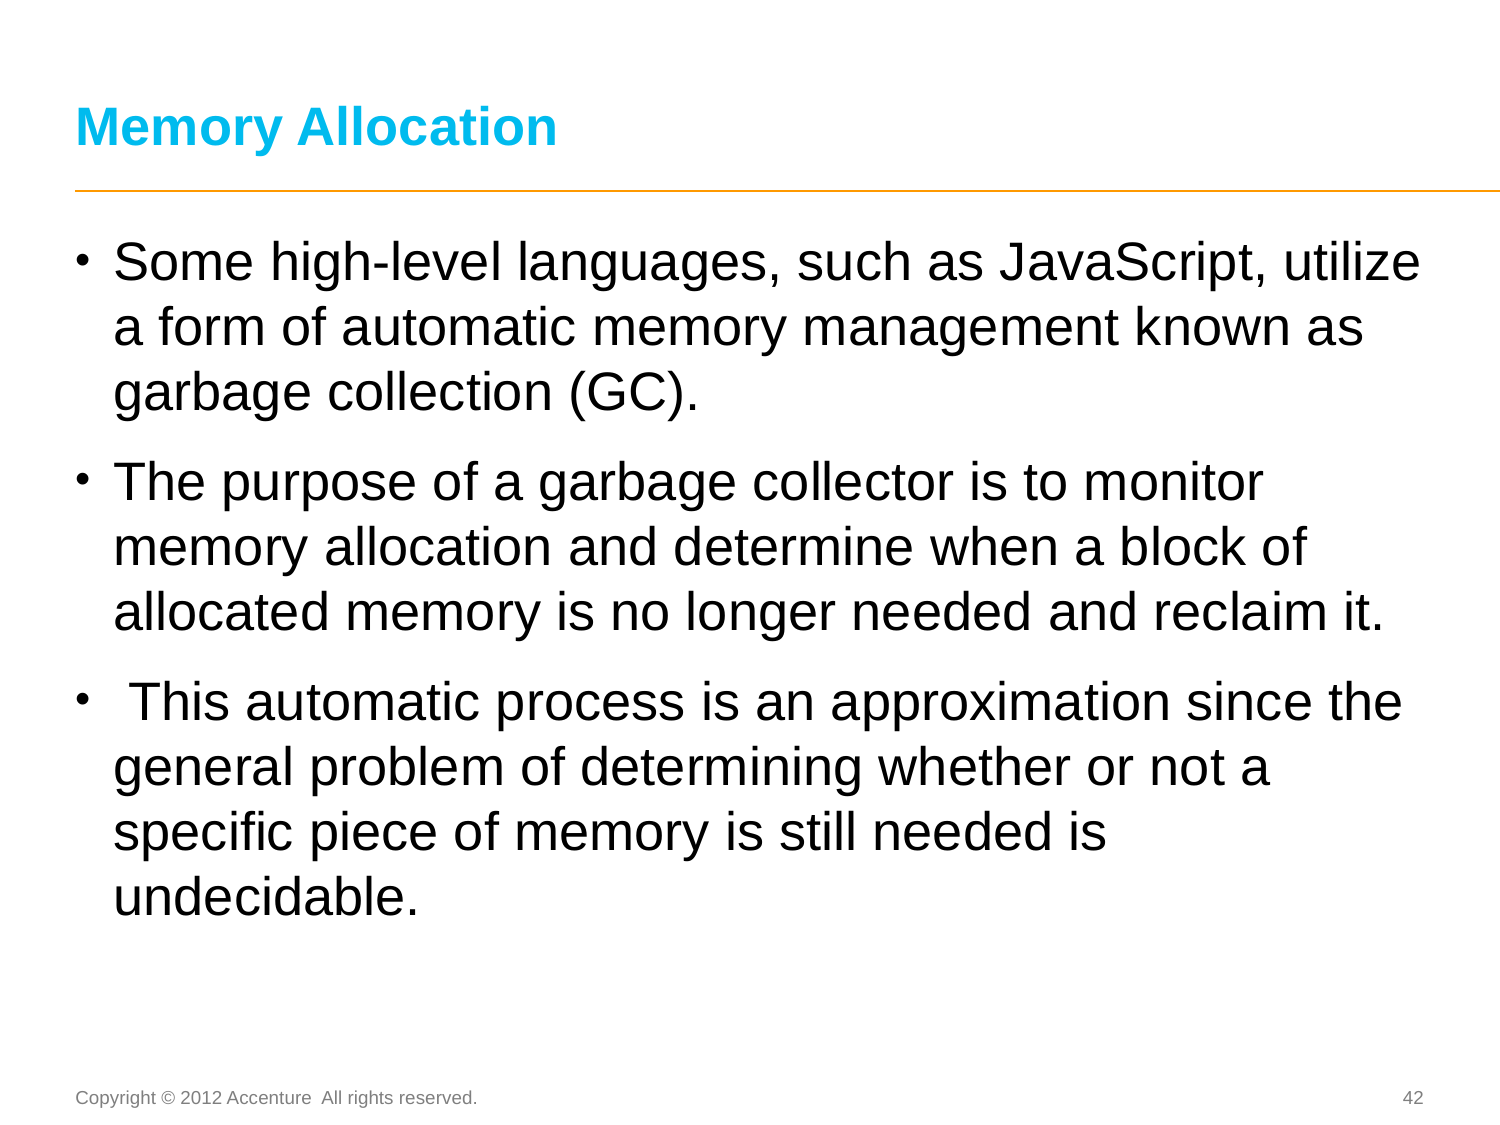

# Memory Allocation
Some high-level languages, such as JavaScript, utilize a form of automatic memory management known as garbage collection (GC).
The purpose of a garbage collector is to monitor memory allocation and determine when a block of allocated memory is no longer needed and reclaim it.
 This automatic process is an approximation since the general problem of determining whether or not a specific piece of memory is still needed is undecidable.